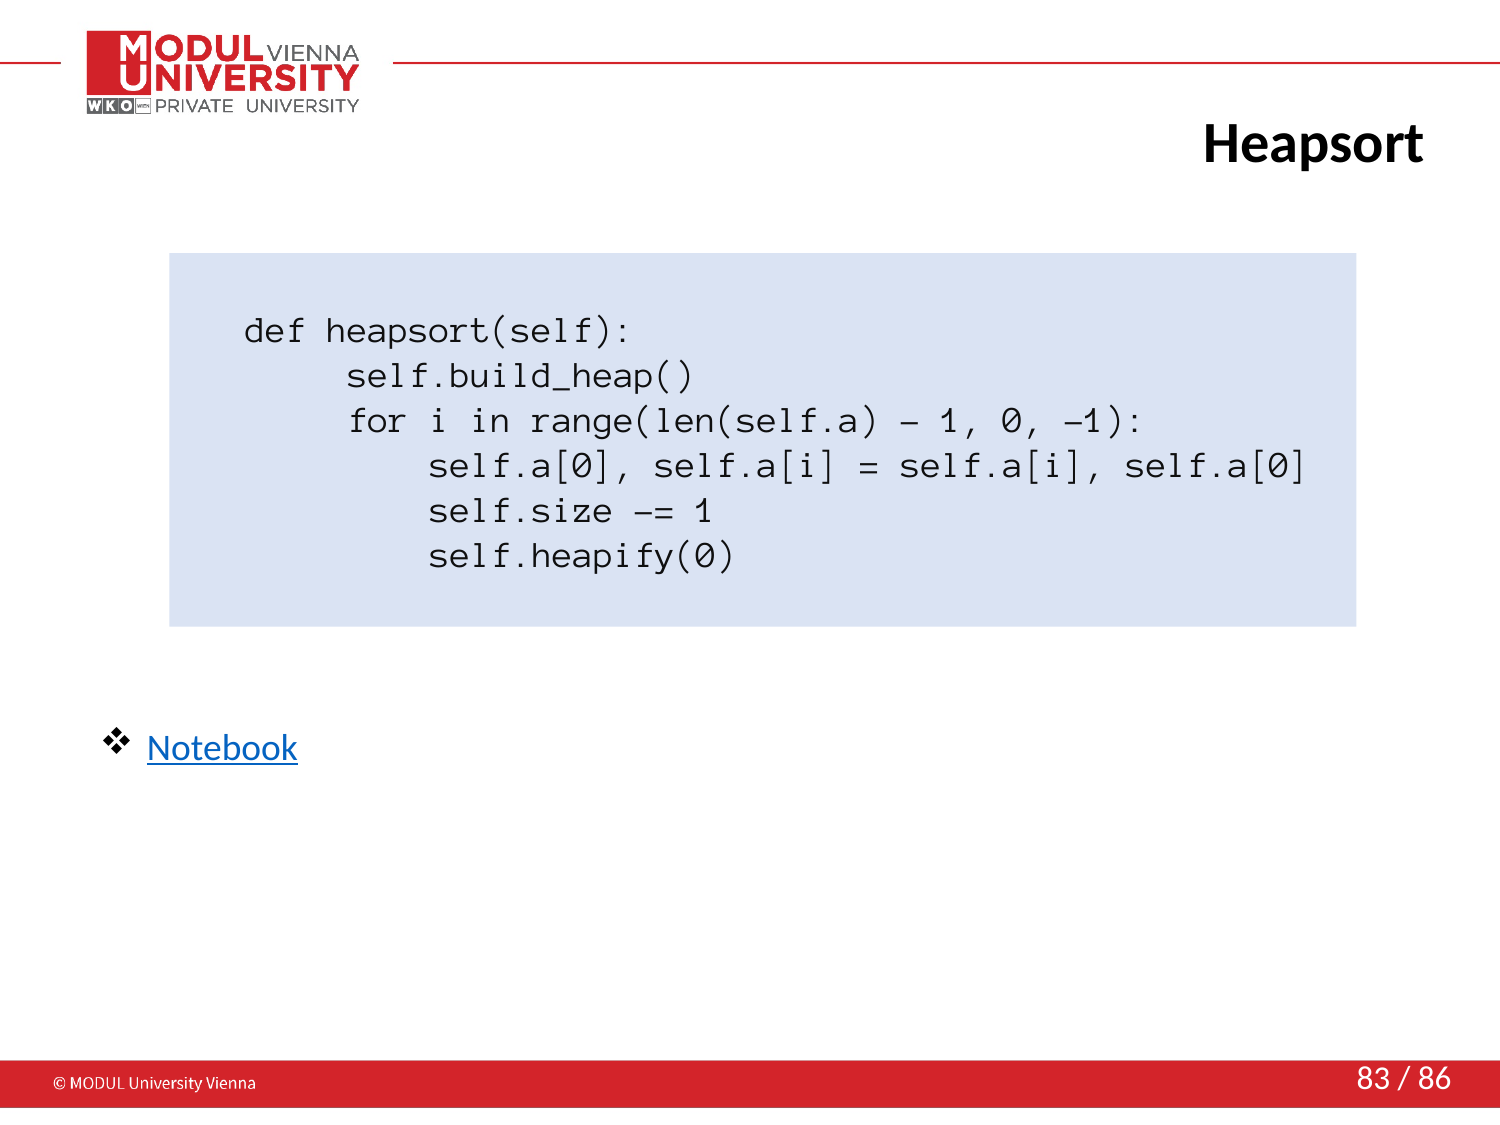

# Heapsort
   def heapsort(self):
        self.build_heap()
        for i in range(len(self.a) - 1, 0, -1):
            self.a[0], self.a[i] = self.a[i], self.a[0]
            self.size -= 1
            self.heapify(0)
Notebook